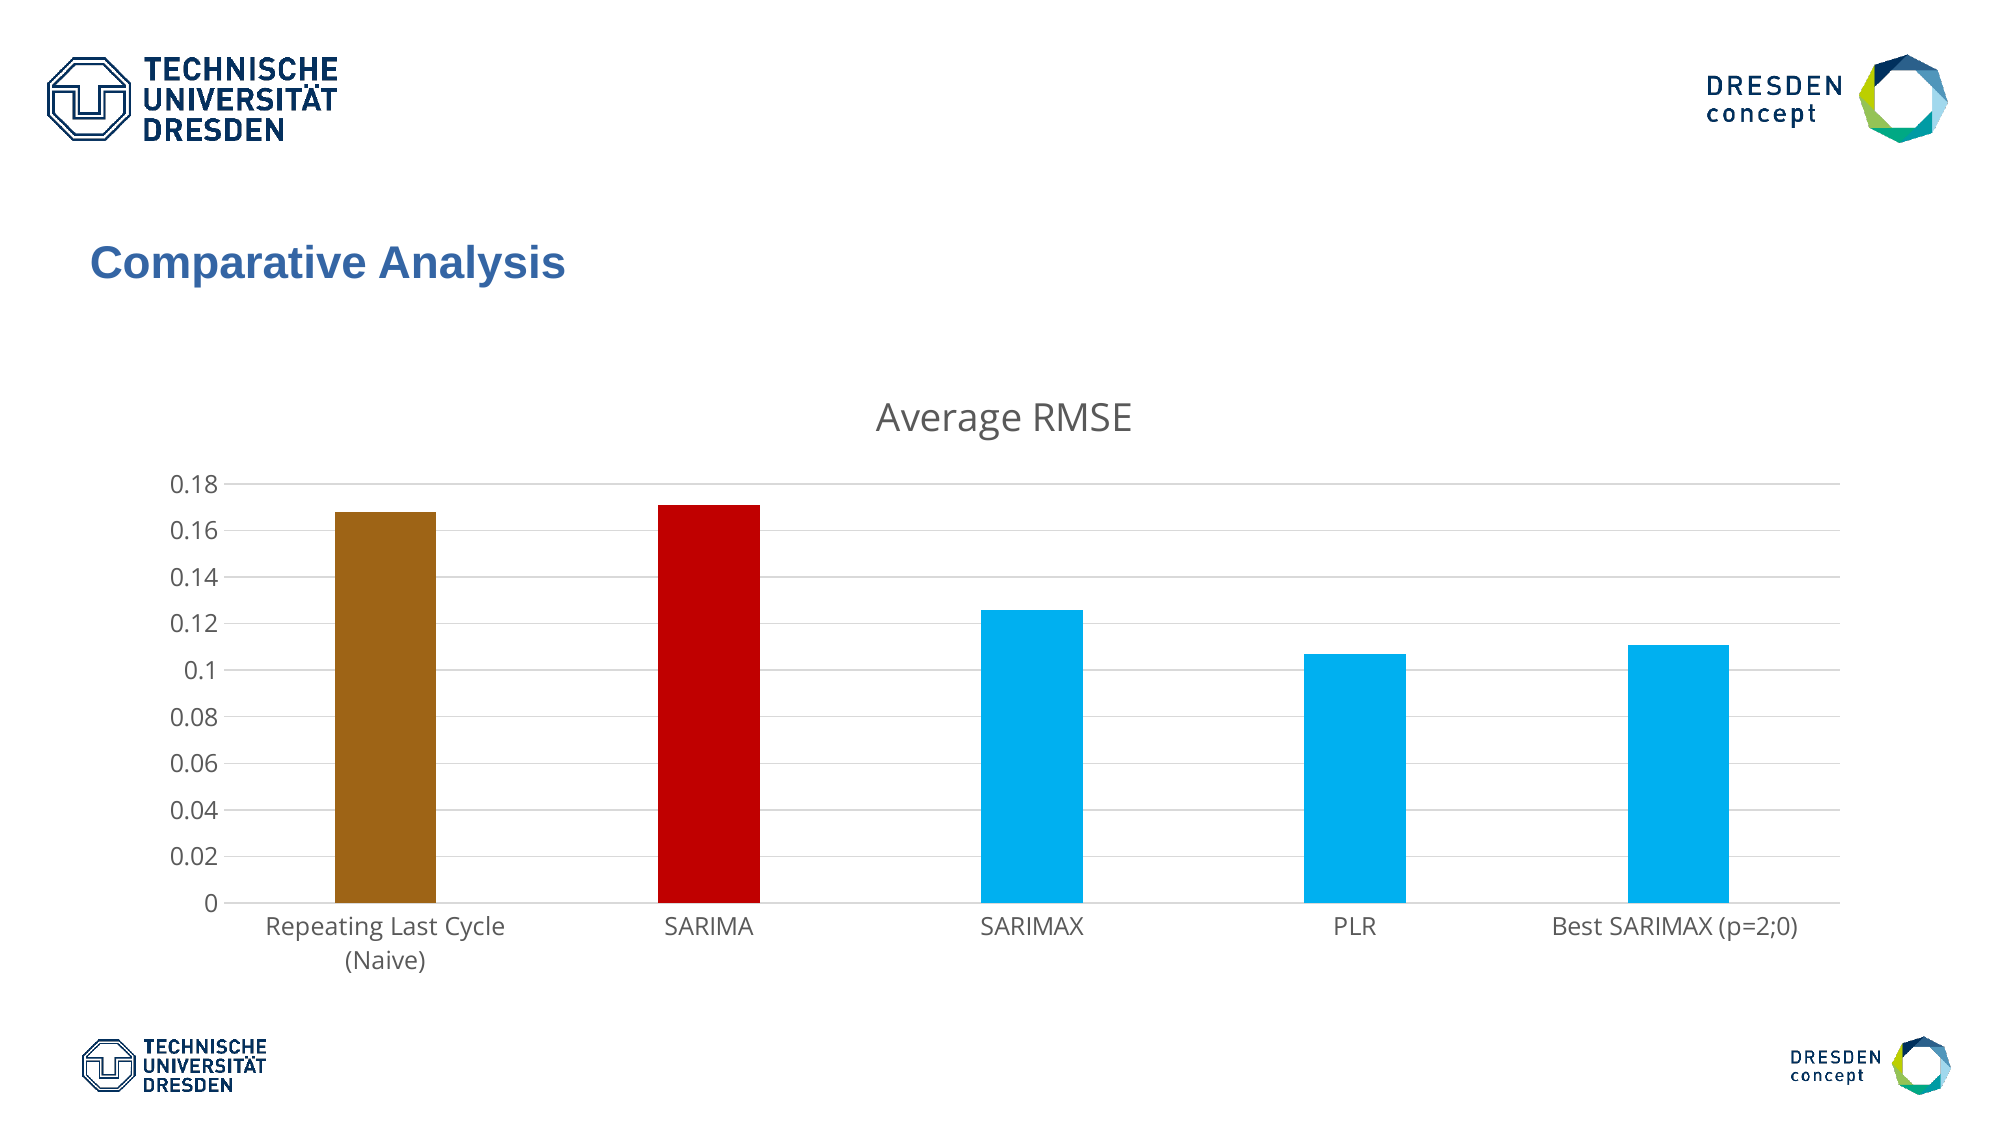

Comparative Analysis

### Chart:

| Category | Average RMSE |
|---|---|
| Repeating Last Cycle (Naive) | 0.168 |
| SARIMA | 0.171 |
| SARIMAX | 0.126 |
| PLR | 0.107 |
| Best SARIMAX (p=2;0)  | 0.111 |